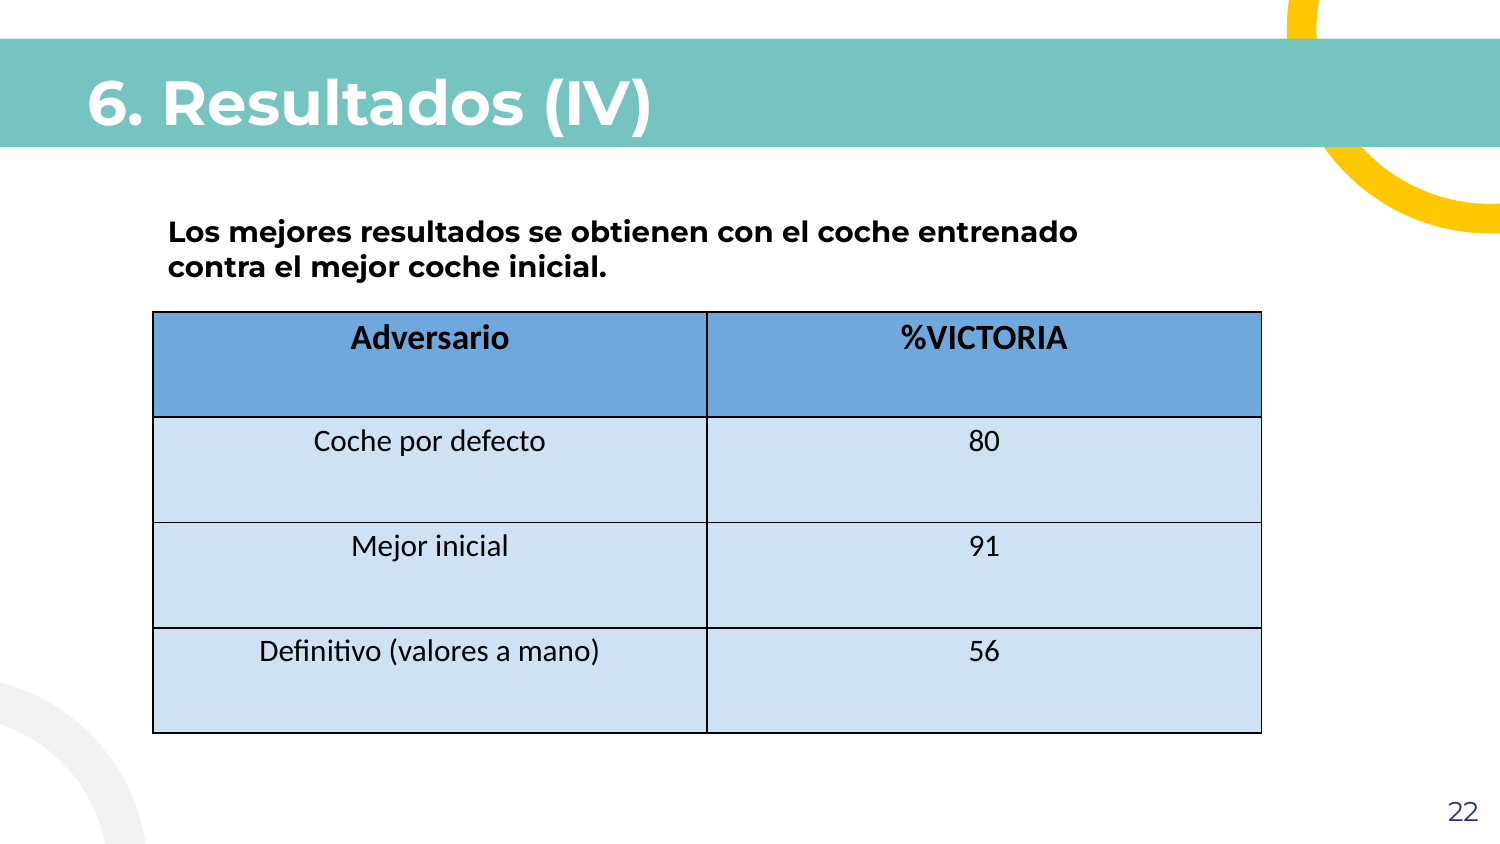

# 6. Resultados (IV)
Los mejores resultados se obtienen con el coche entrenado contra el mejor coche inicial.

| Adversario | %VICTORIA |
| --- | --- |
| Coche por defecto | 80 |
| Mejor inicial | 91 |
| Definitivo (valores a mano) | 56 |
22